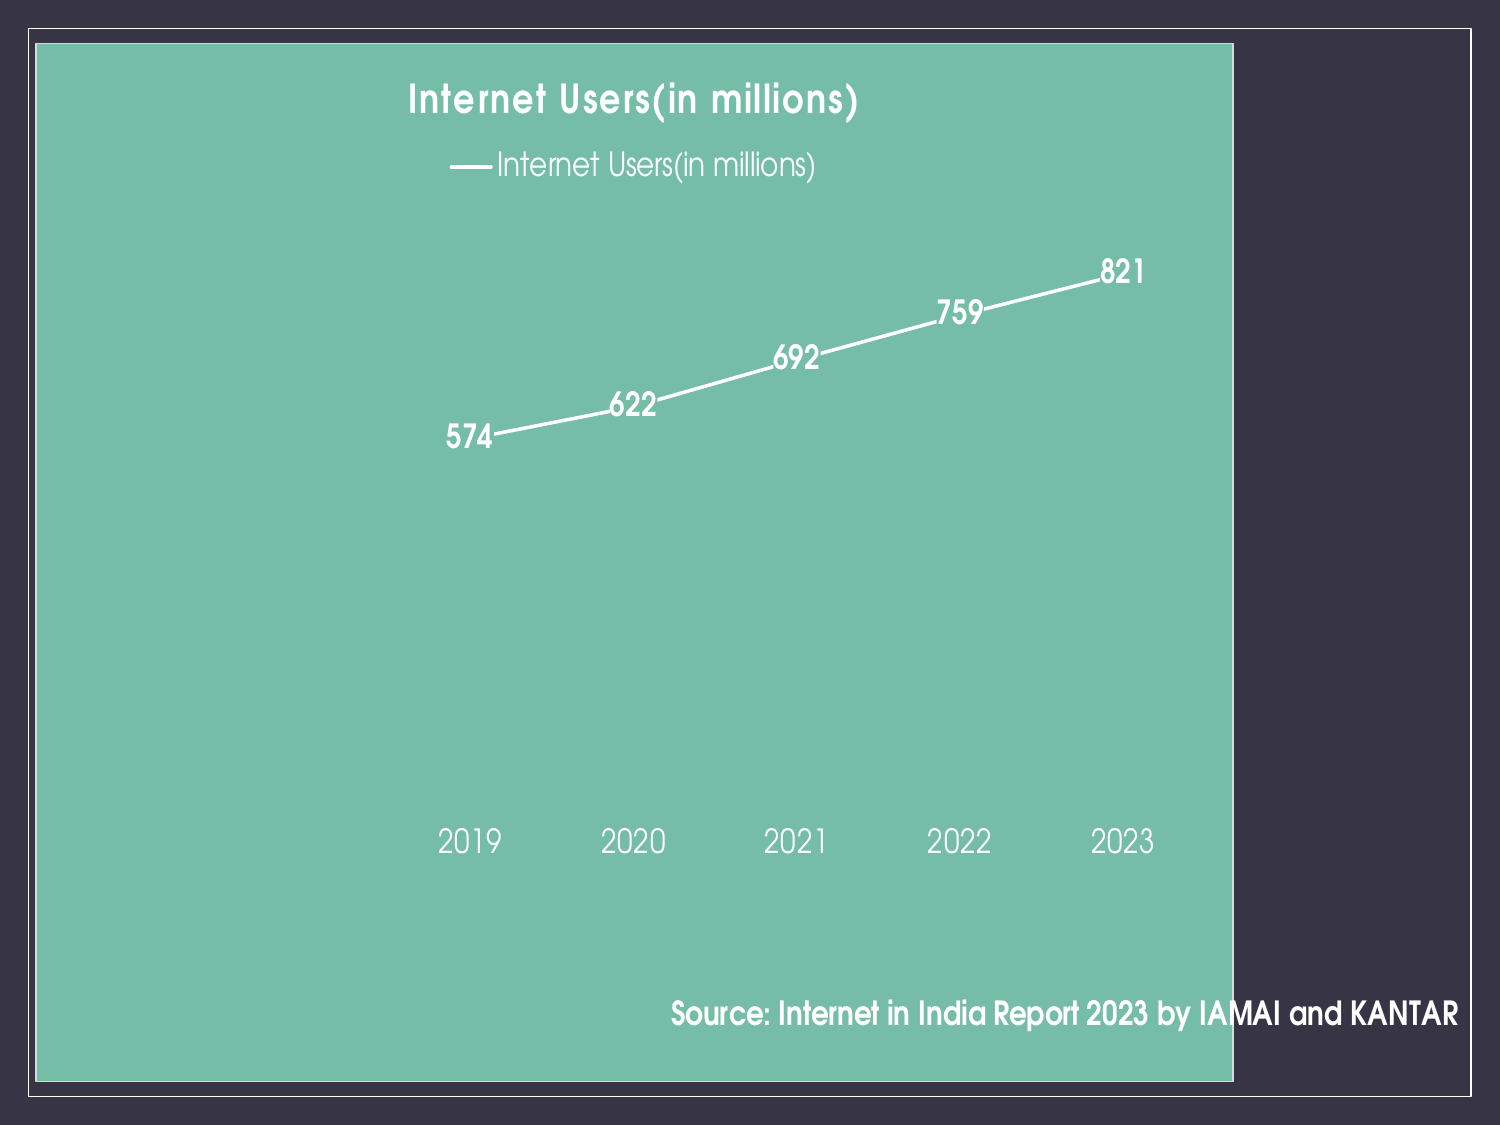

### Chart:

| Category | Internet Users(in millions) |
|---|---|
| 2019 | 574.0 |
| 2020 | 622.0 |
| 2021 | 692.0 |
| 2022 | 759.0 |
| 2023 | 821.0 |